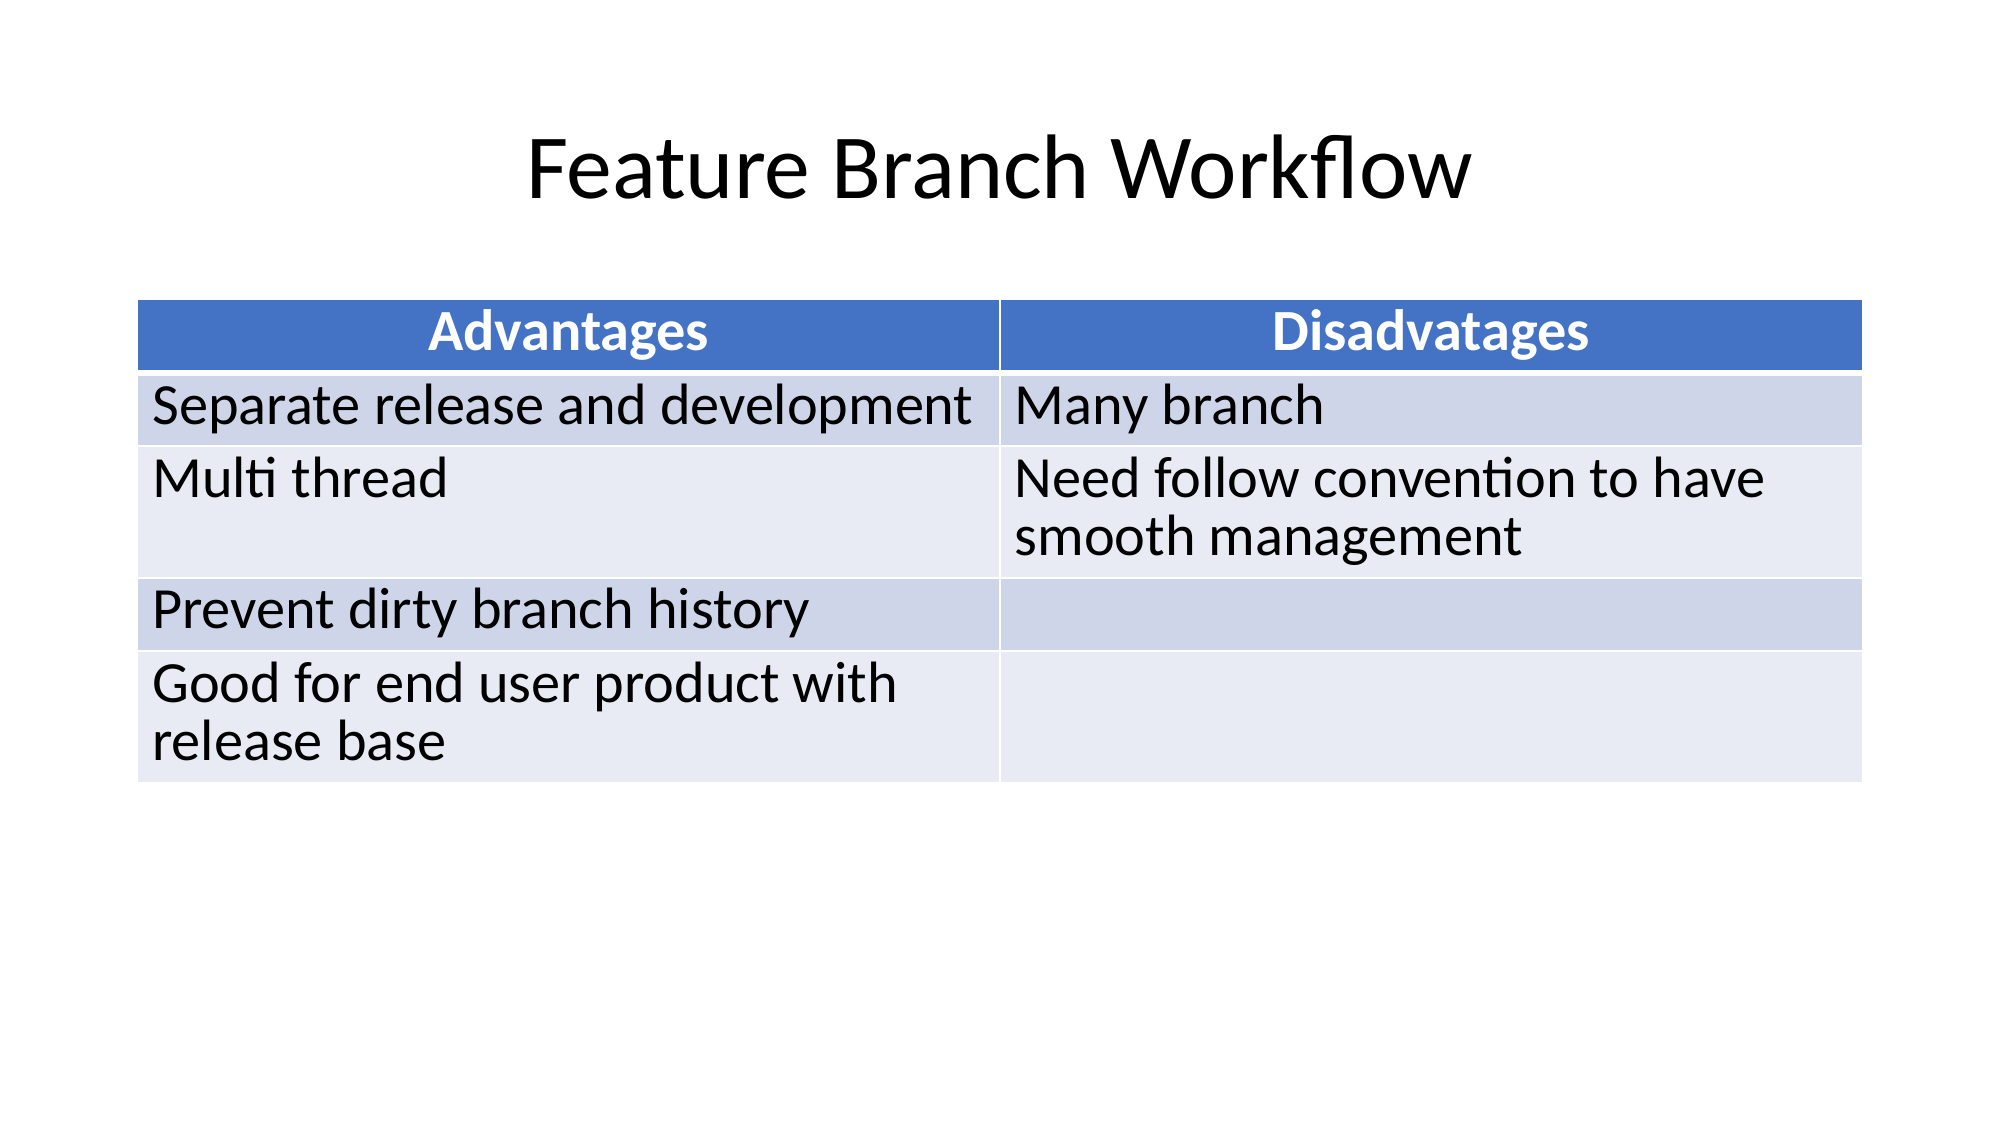

# Feature Branch Workflow
| Advantages | Disadvatages |
| --- | --- |
| Separate release and development | Many branch |
| Multi thread | Need follow convention to have smooth management |
| Prevent dirty branch history |  |
| Good for end user product with release base |  |